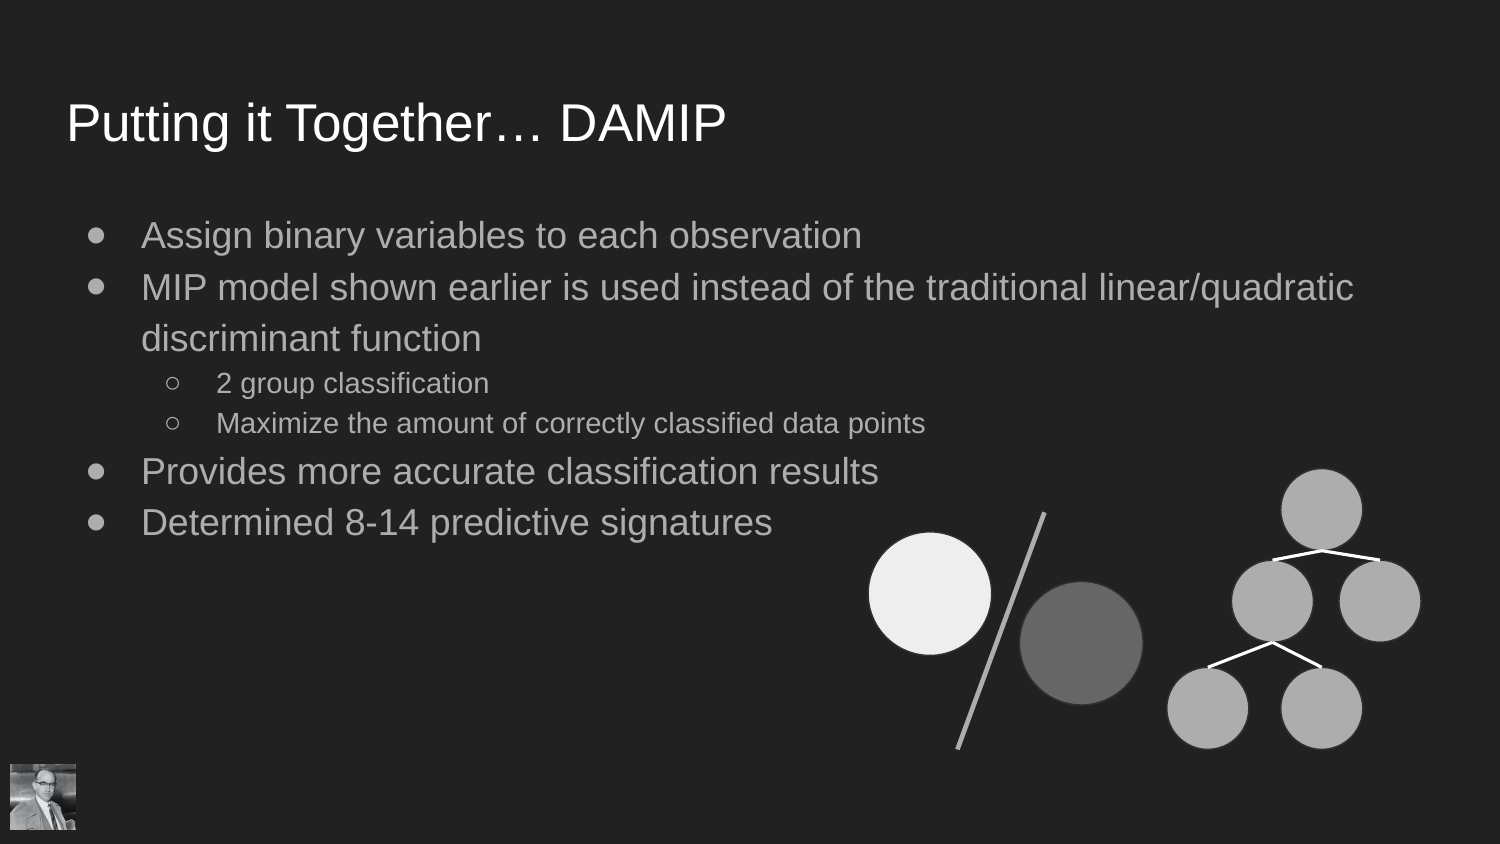

# Putting it Together… DAMIP
Assign binary variables to each observation
MIP model shown earlier is used instead of the traditional linear/quadratic discriminant function
2 group classification
Maximize the amount of correctly classified data points
Provides more accurate classification results
Determined 8-14 predictive signatures